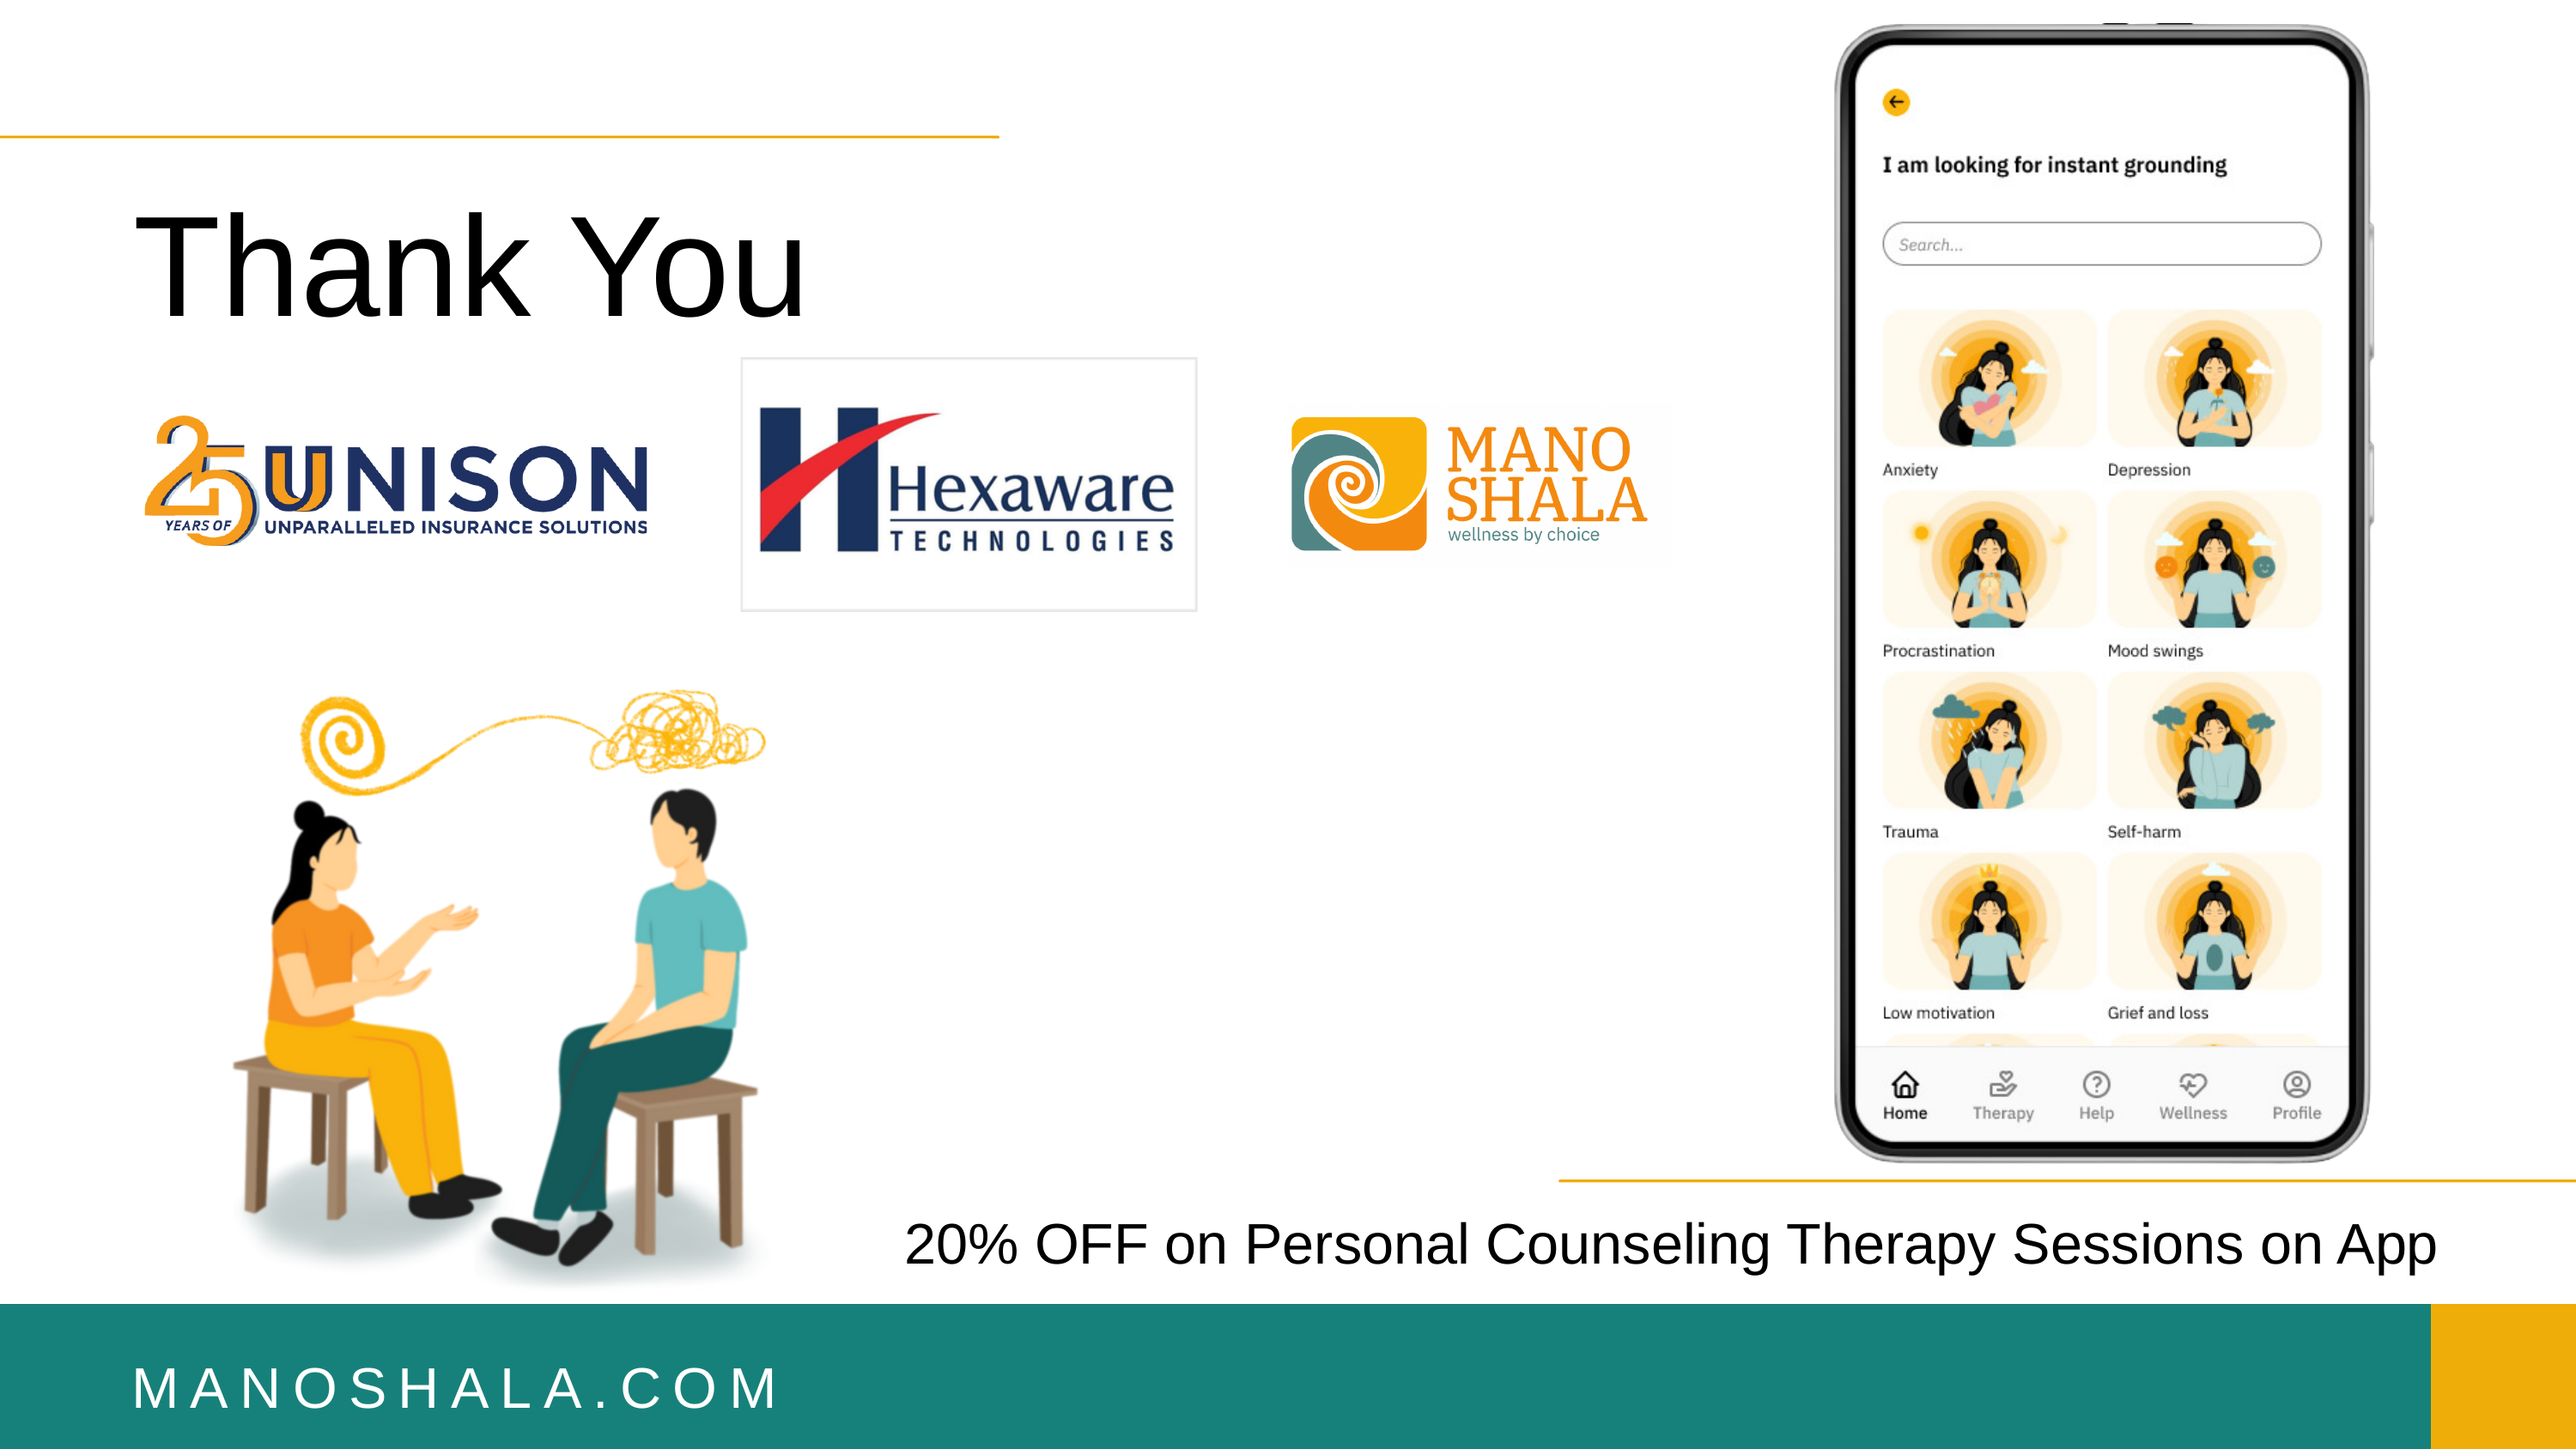

Thank You

20% OFF on Personal Counseling Therapy Sessions on App

MANOSHALA.COM